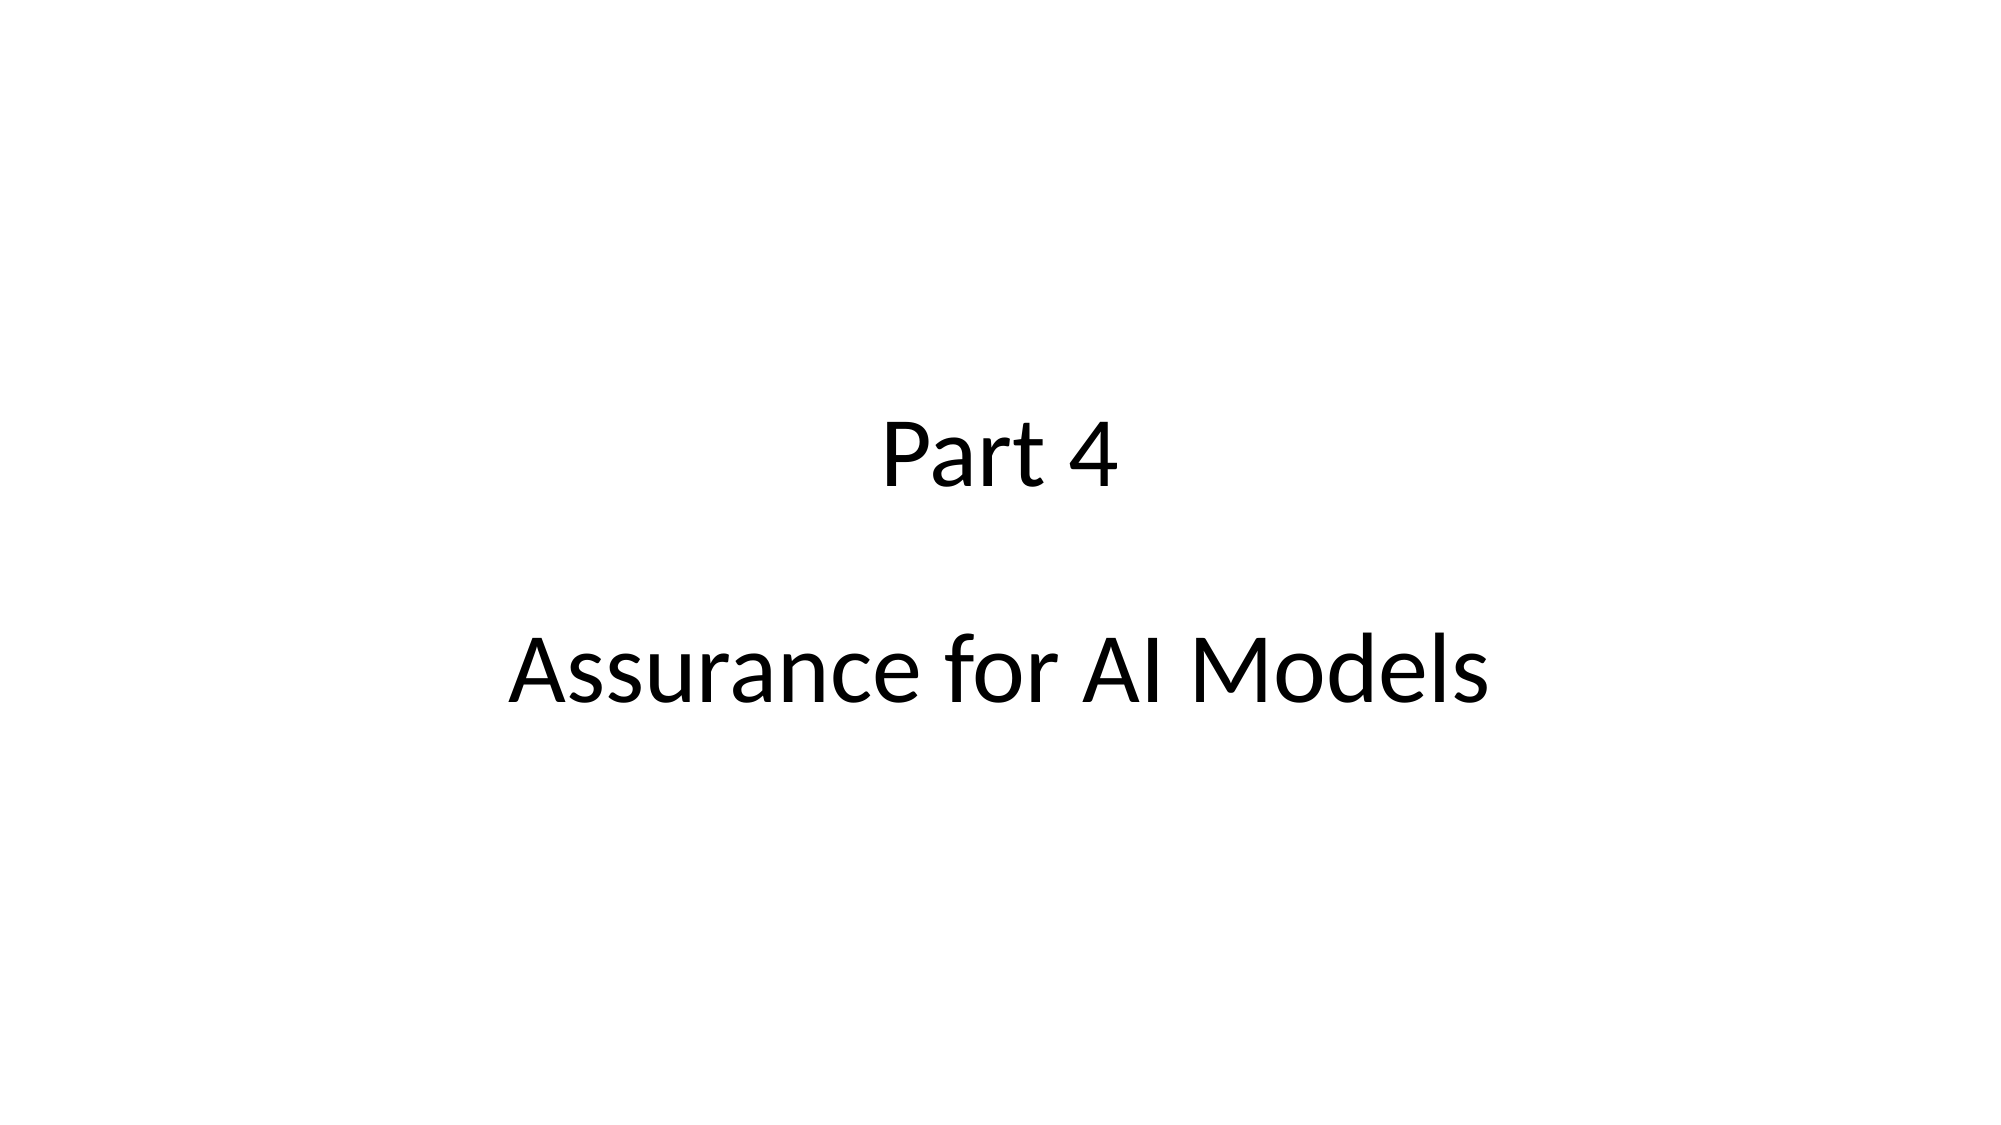

# Part 4 Assurance for AI Models